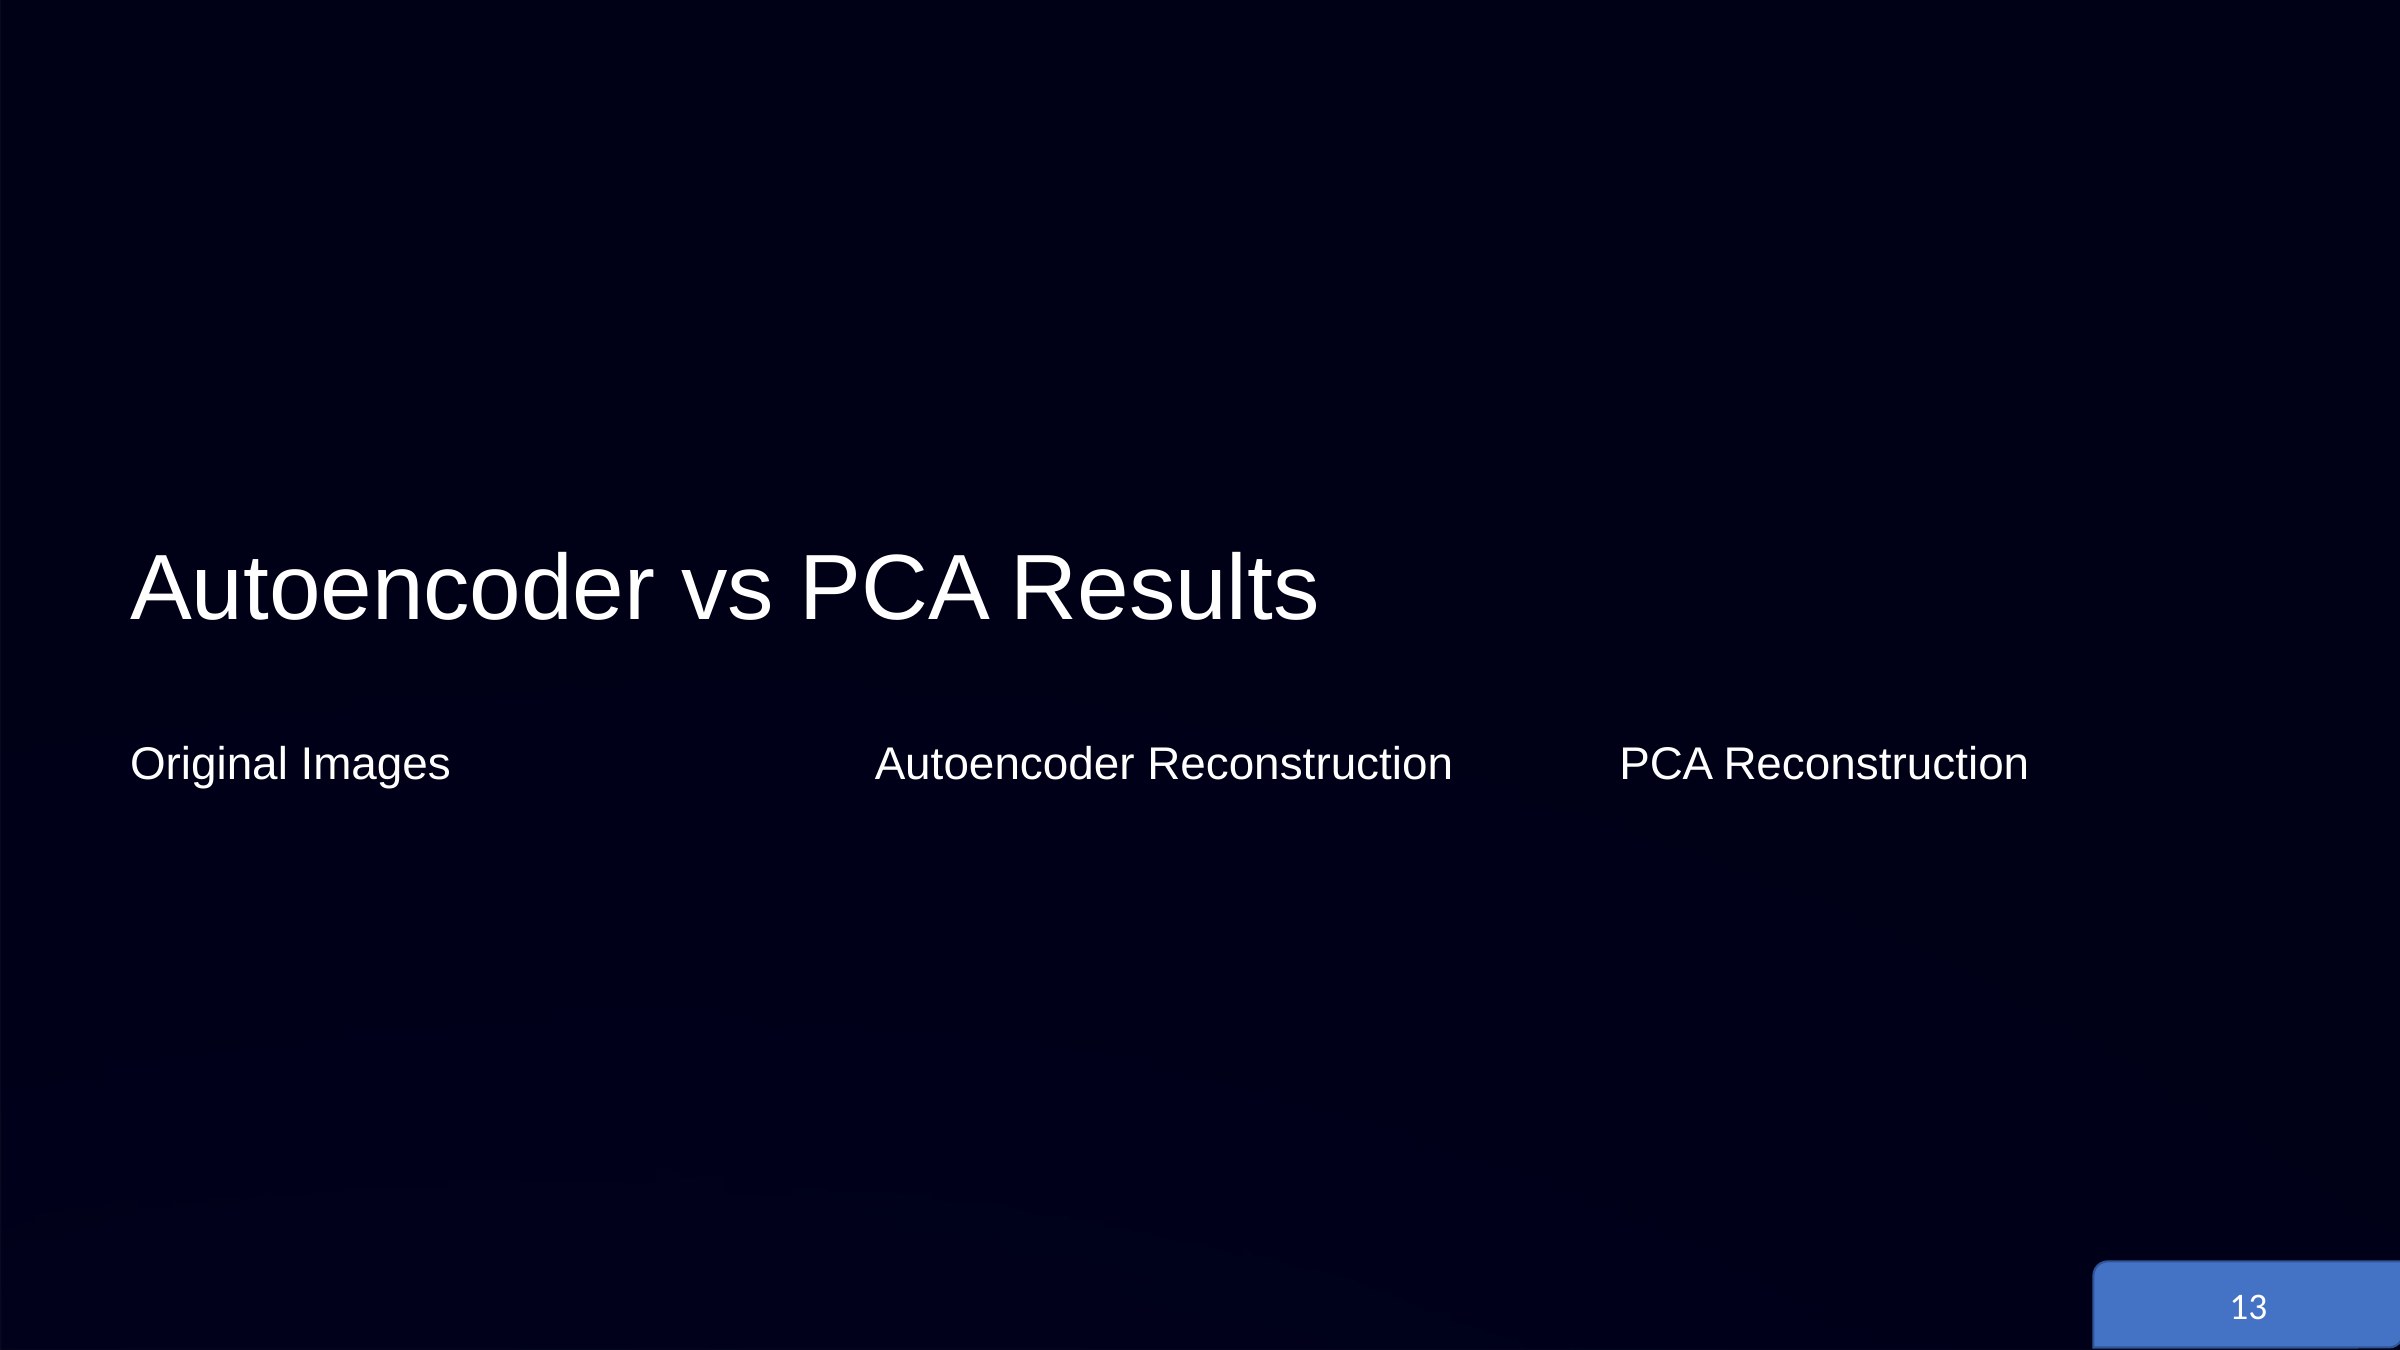

Autoencoder vs PCA Results
Original Images
Autoencoder Reconstruction
PCA Reconstruction
13